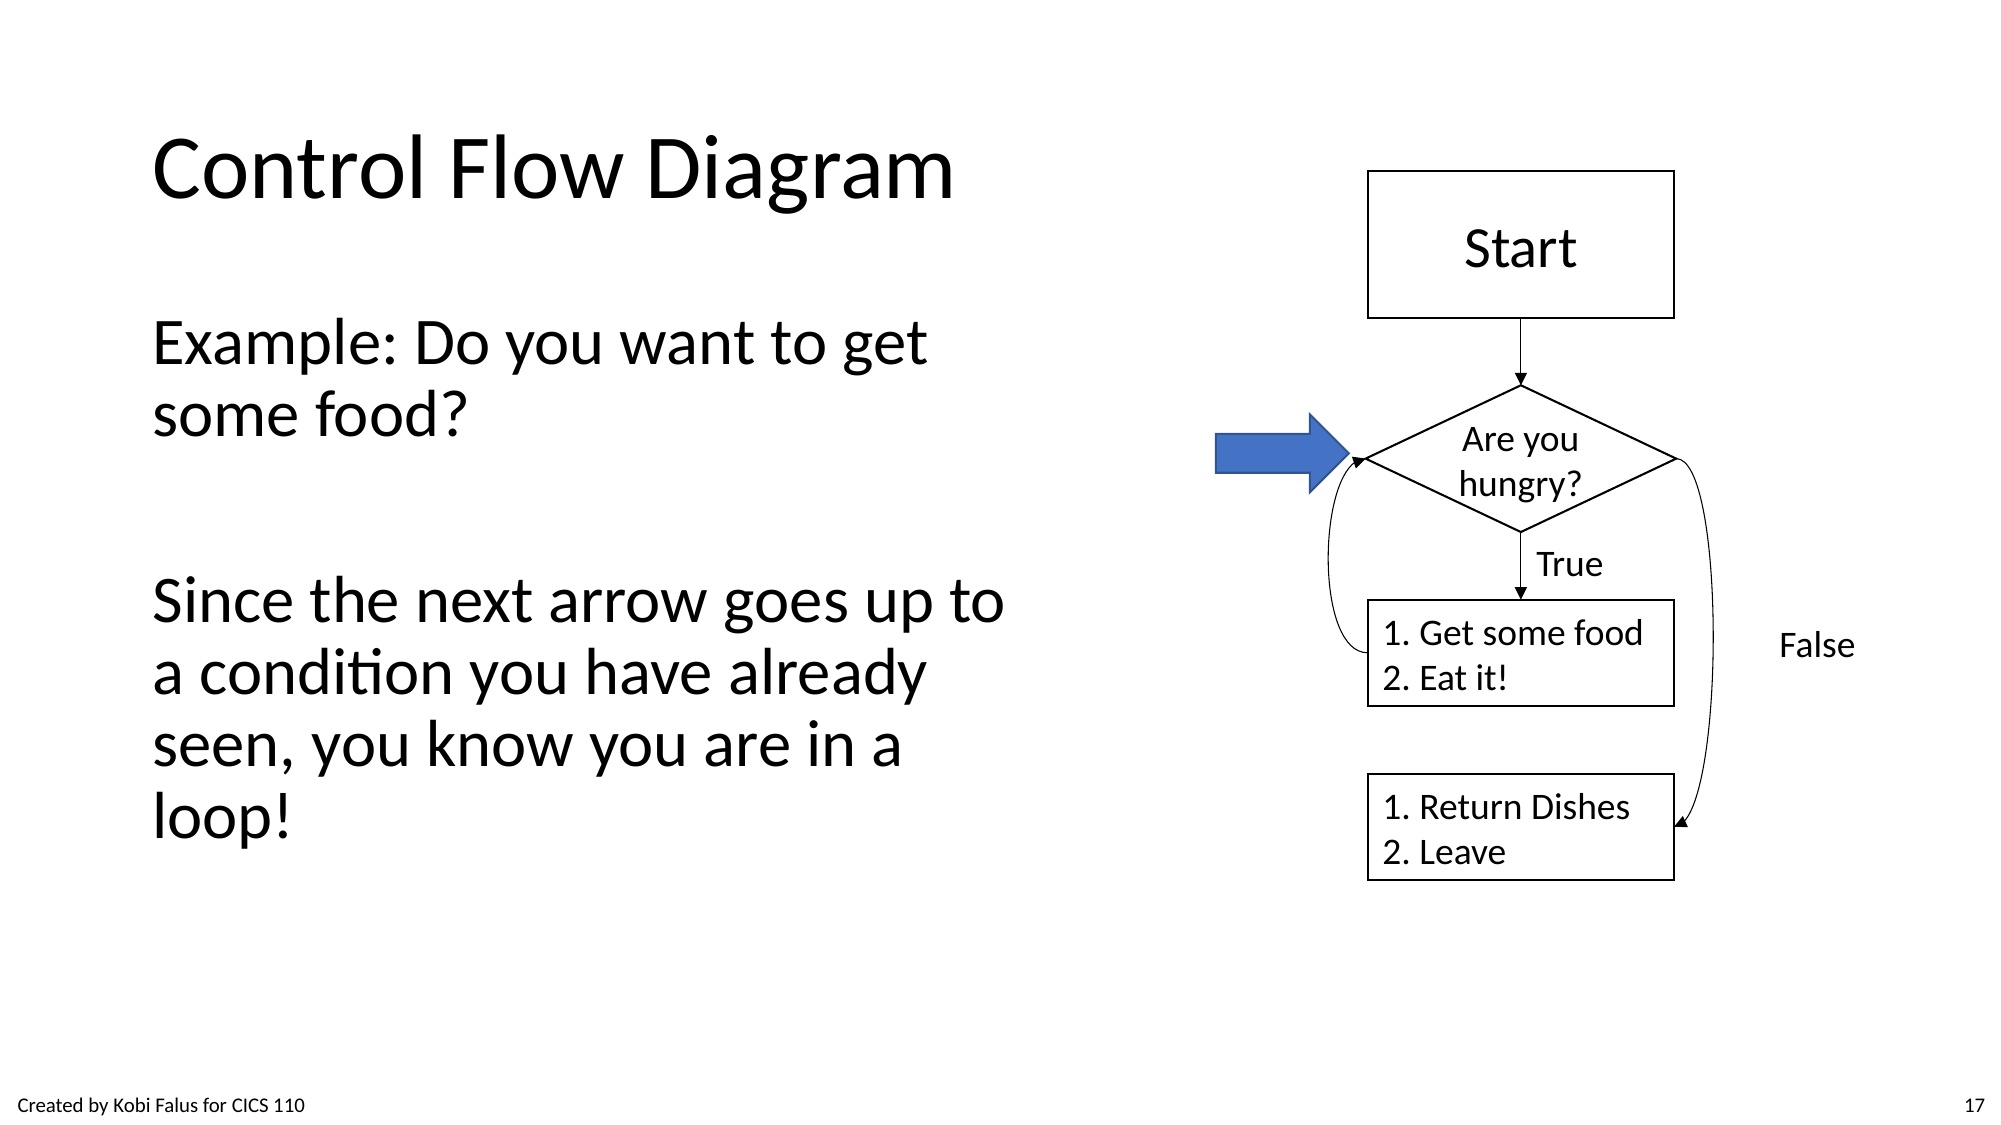

# Control Flow Diagram
Start
Example: Do you want to get some food?

Since the next arrow goes up to a condition you have already seen, you know you are in a loop!
Are you hungry?

True
1. Get some food
2. Eat it!
False
1. Return Dishes
2. Leave